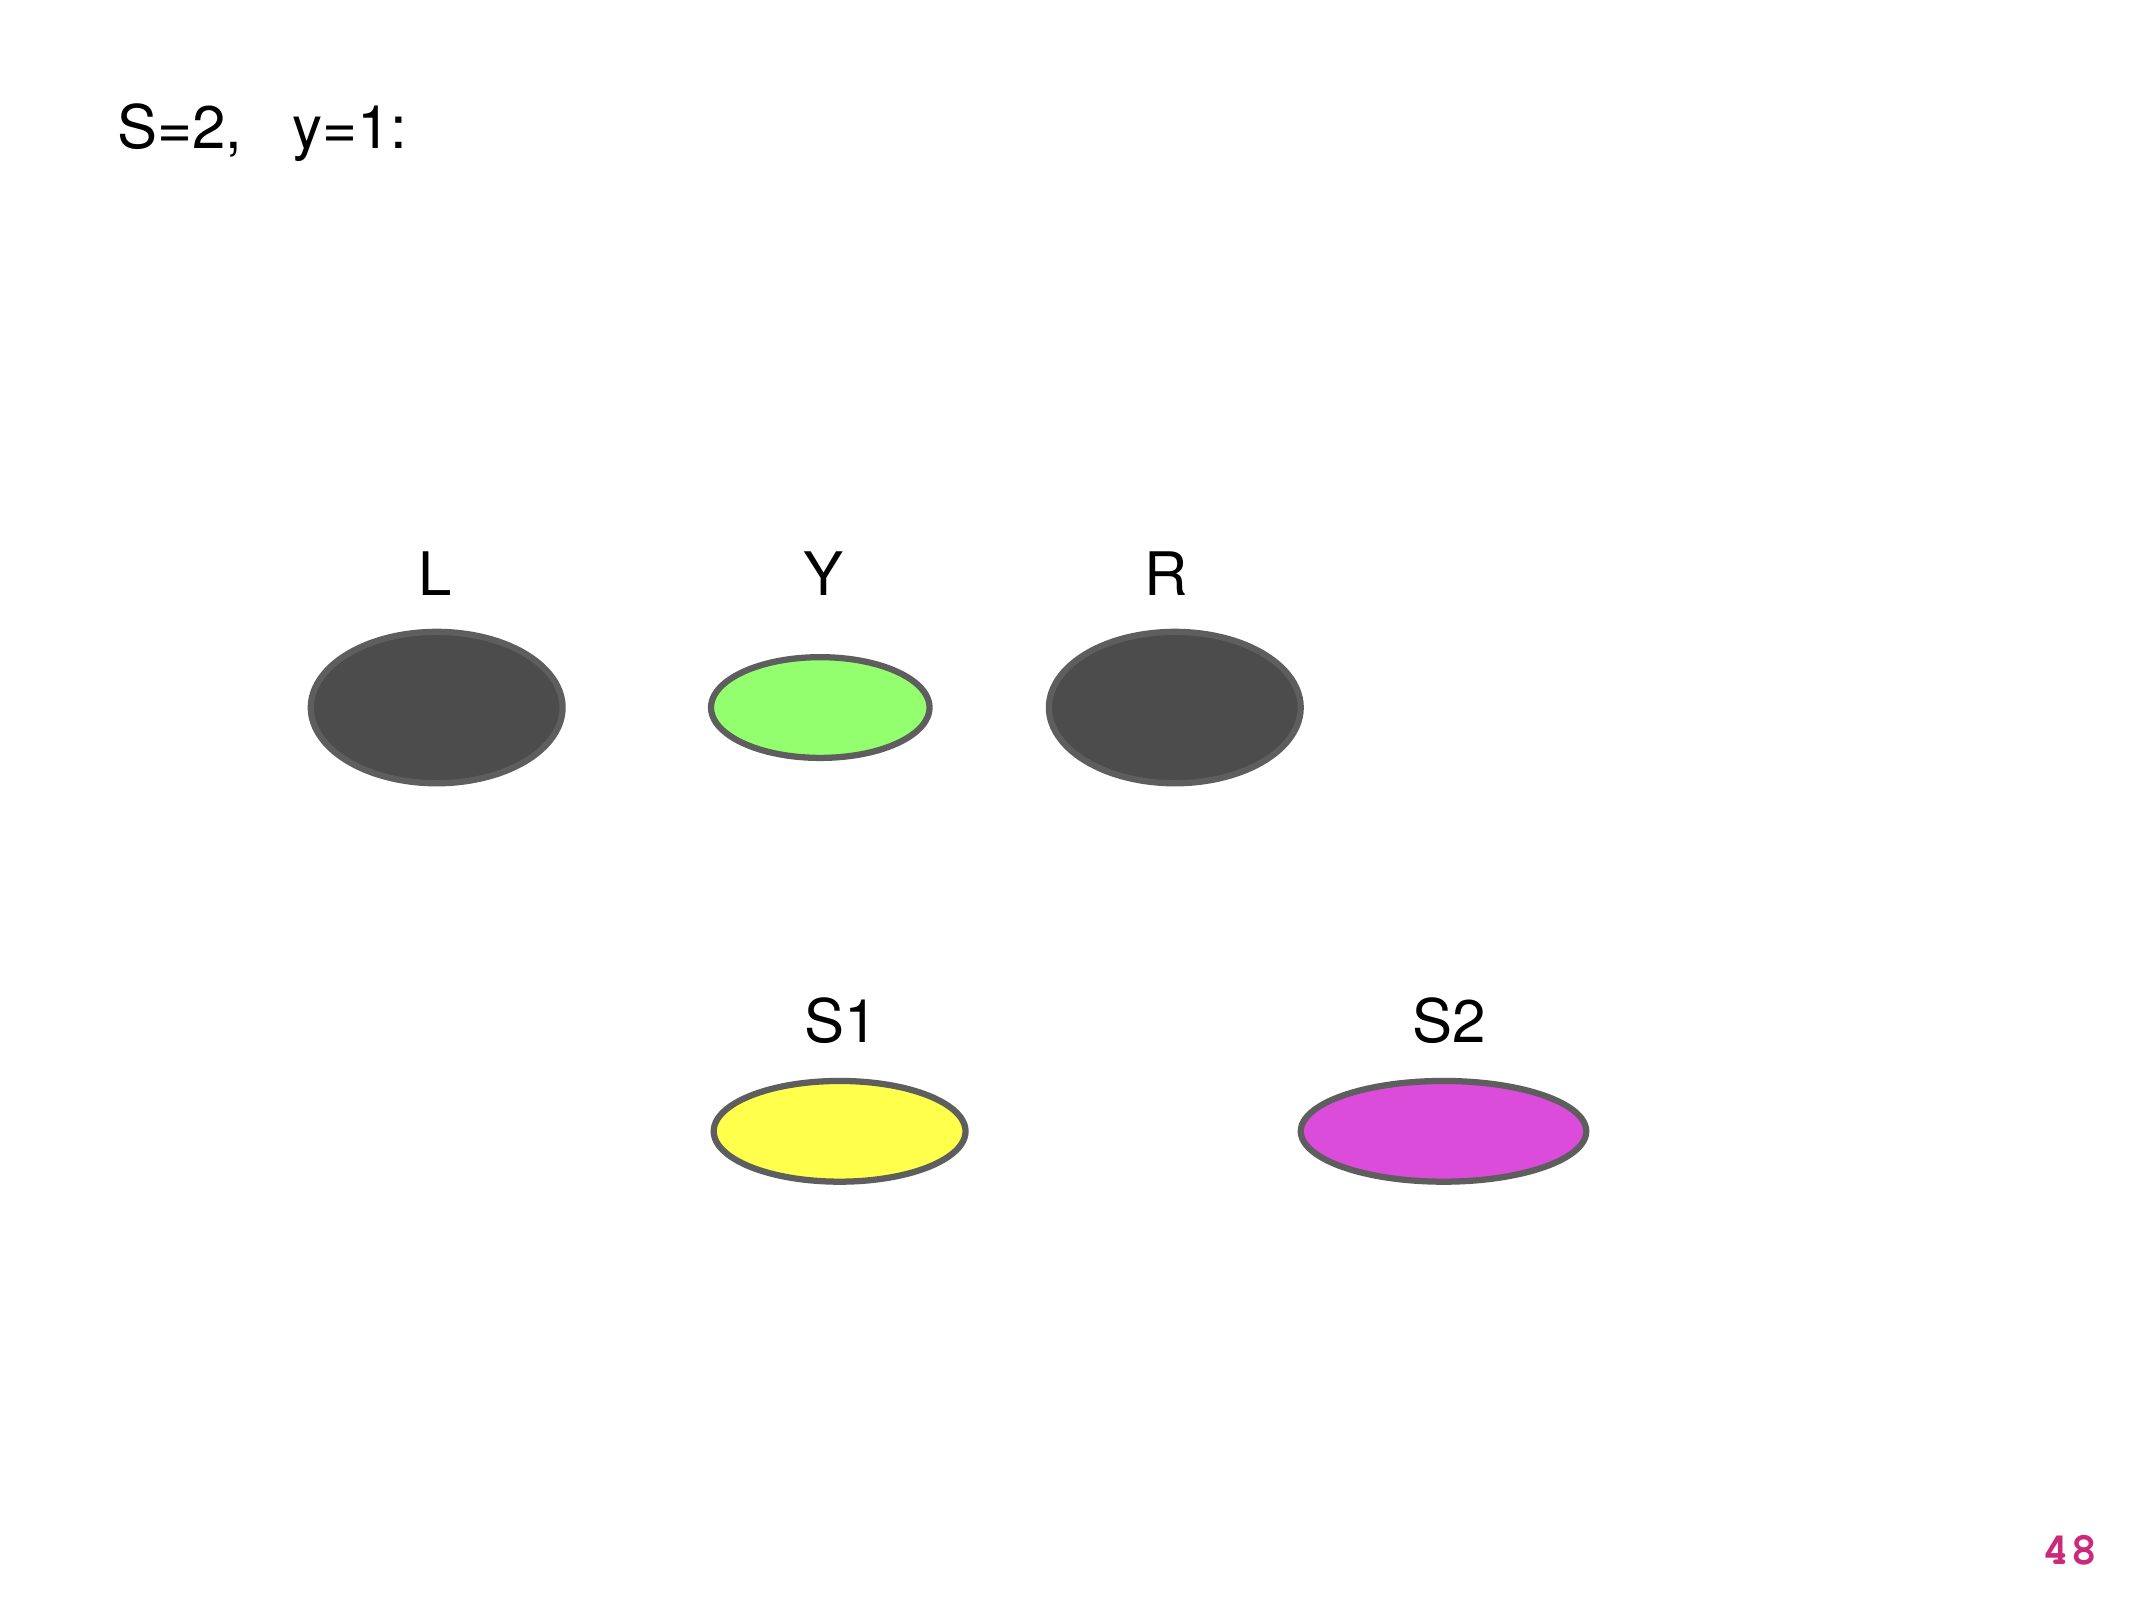

S=2,   y=1:

                  L                     Y                  R

                                         S1                                S2

48